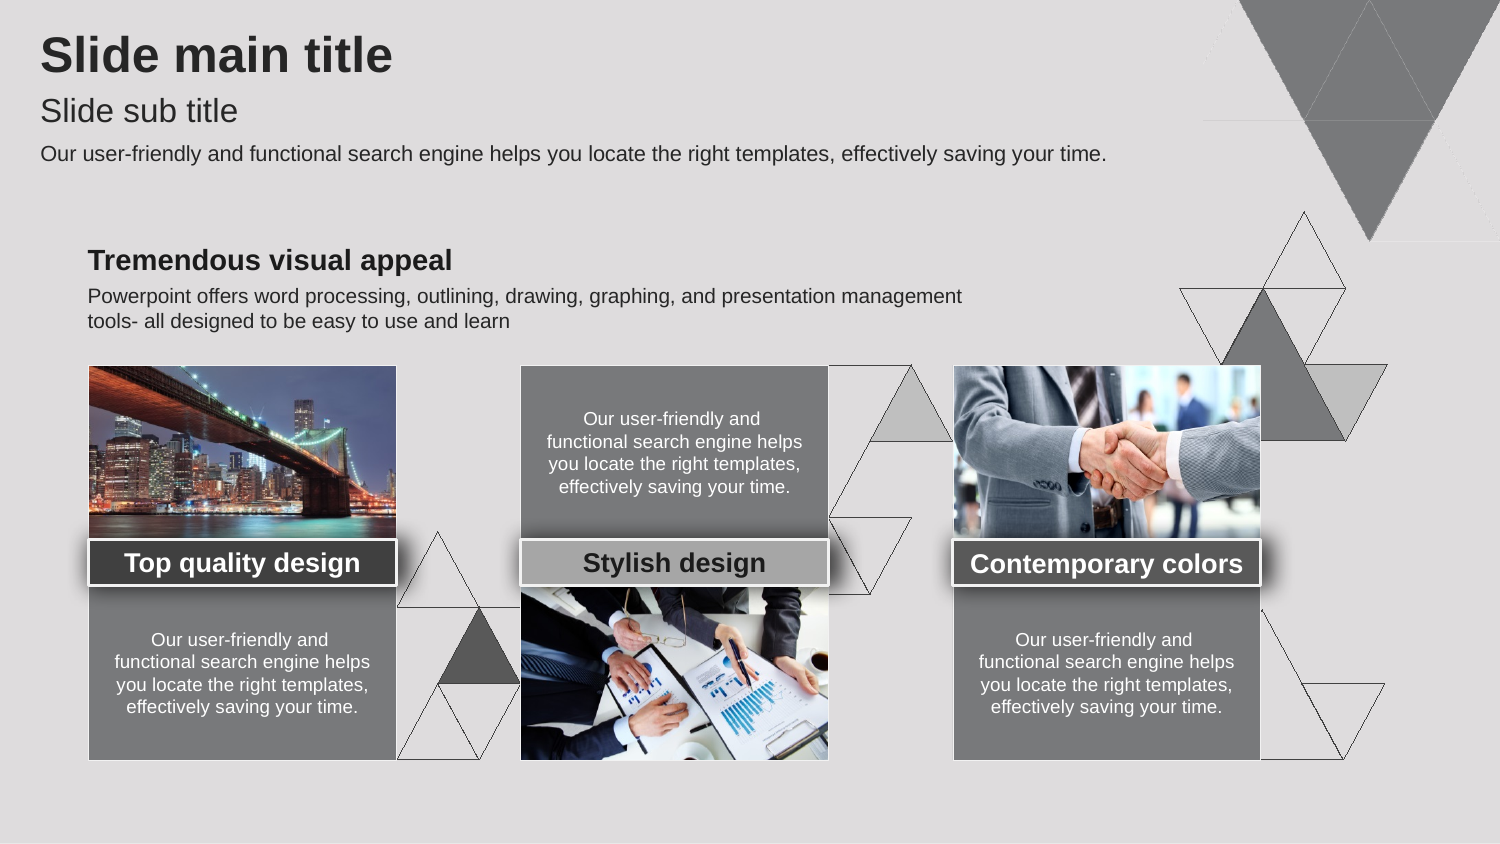

Slide main title
Slide sub title
Our user-friendly and functional search engine helps you locate the right templates, effectively saving your time.

Tremendous visual appeal
Powerpoint offers word processing, outlining, drawing, graphing, and presentation management tools- all designed to be easy to use and learn

Top quality design
Our user-friendly and
functional search engine helps you locate the right templates, effectively saving your time.

Our user-friendly and
functional search engine helps you locate the right templates, effectively saving your time.

Stylish design

Contemporary colors
Our user-friendly and
functional search engine helps you locate the right templates, effectively saving your time.